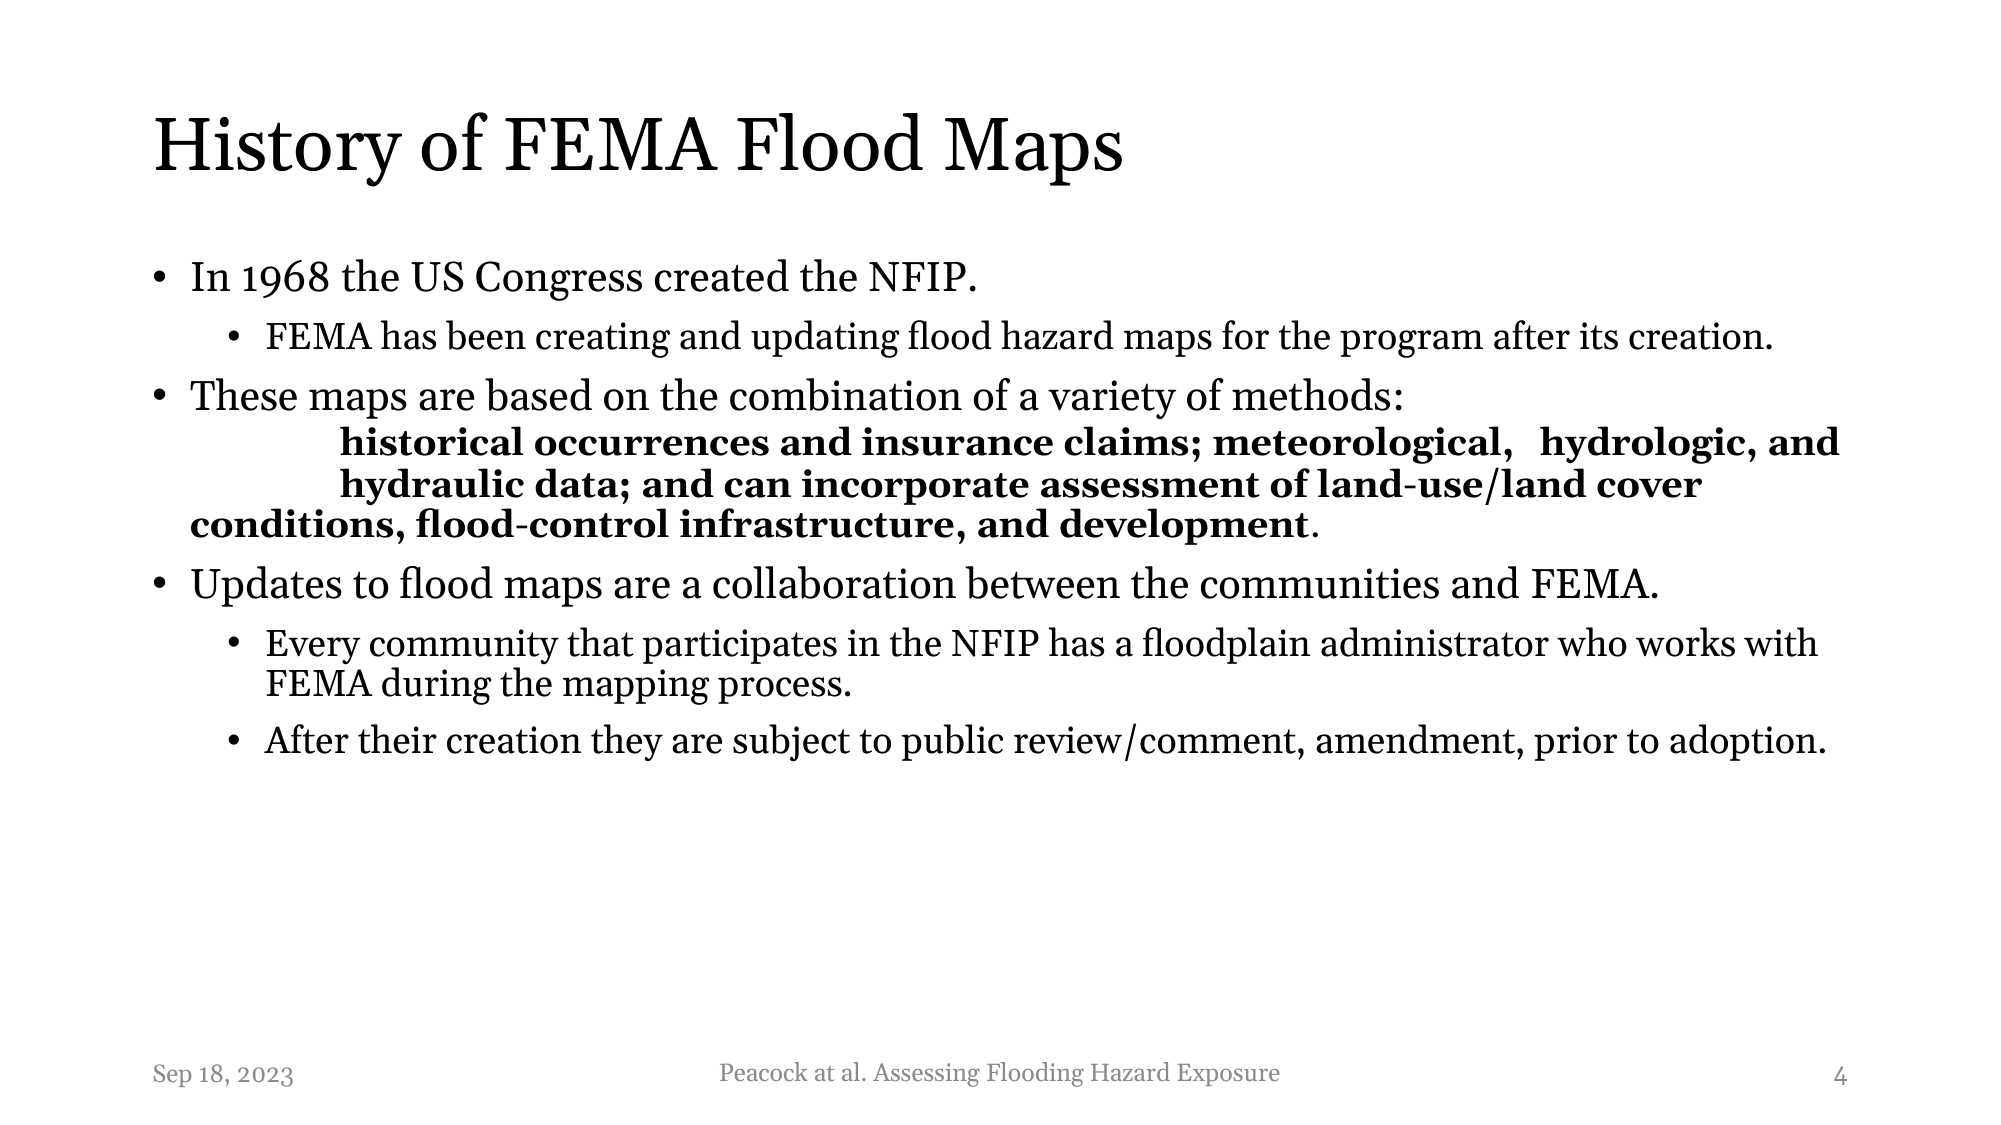

# History of FEMA Flood Maps
In 1968 the US Congress created the NFIP.
FEMA has been creating and updating flood hazard maps for the program after its creation.
These maps are based on the combination of a variety of methods:
	historical occurrences and insurance claims; meteorological, 	hydrologic, and 	hydraulic data; and can incorporate assessment of land-use/land cover 	conditions, flood-control infrastructure, and development.
Updates to flood maps are a collaboration between the communities and FEMA.
Every community that participates in the NFIP has a floodplain administrator who works with FEMA during the mapping process.
After their creation they are subject to public review/comment, amendment, prior to adoption.
Sep 18, 2023
Peacock at al. Assessing Flooding Hazard Exposure
4